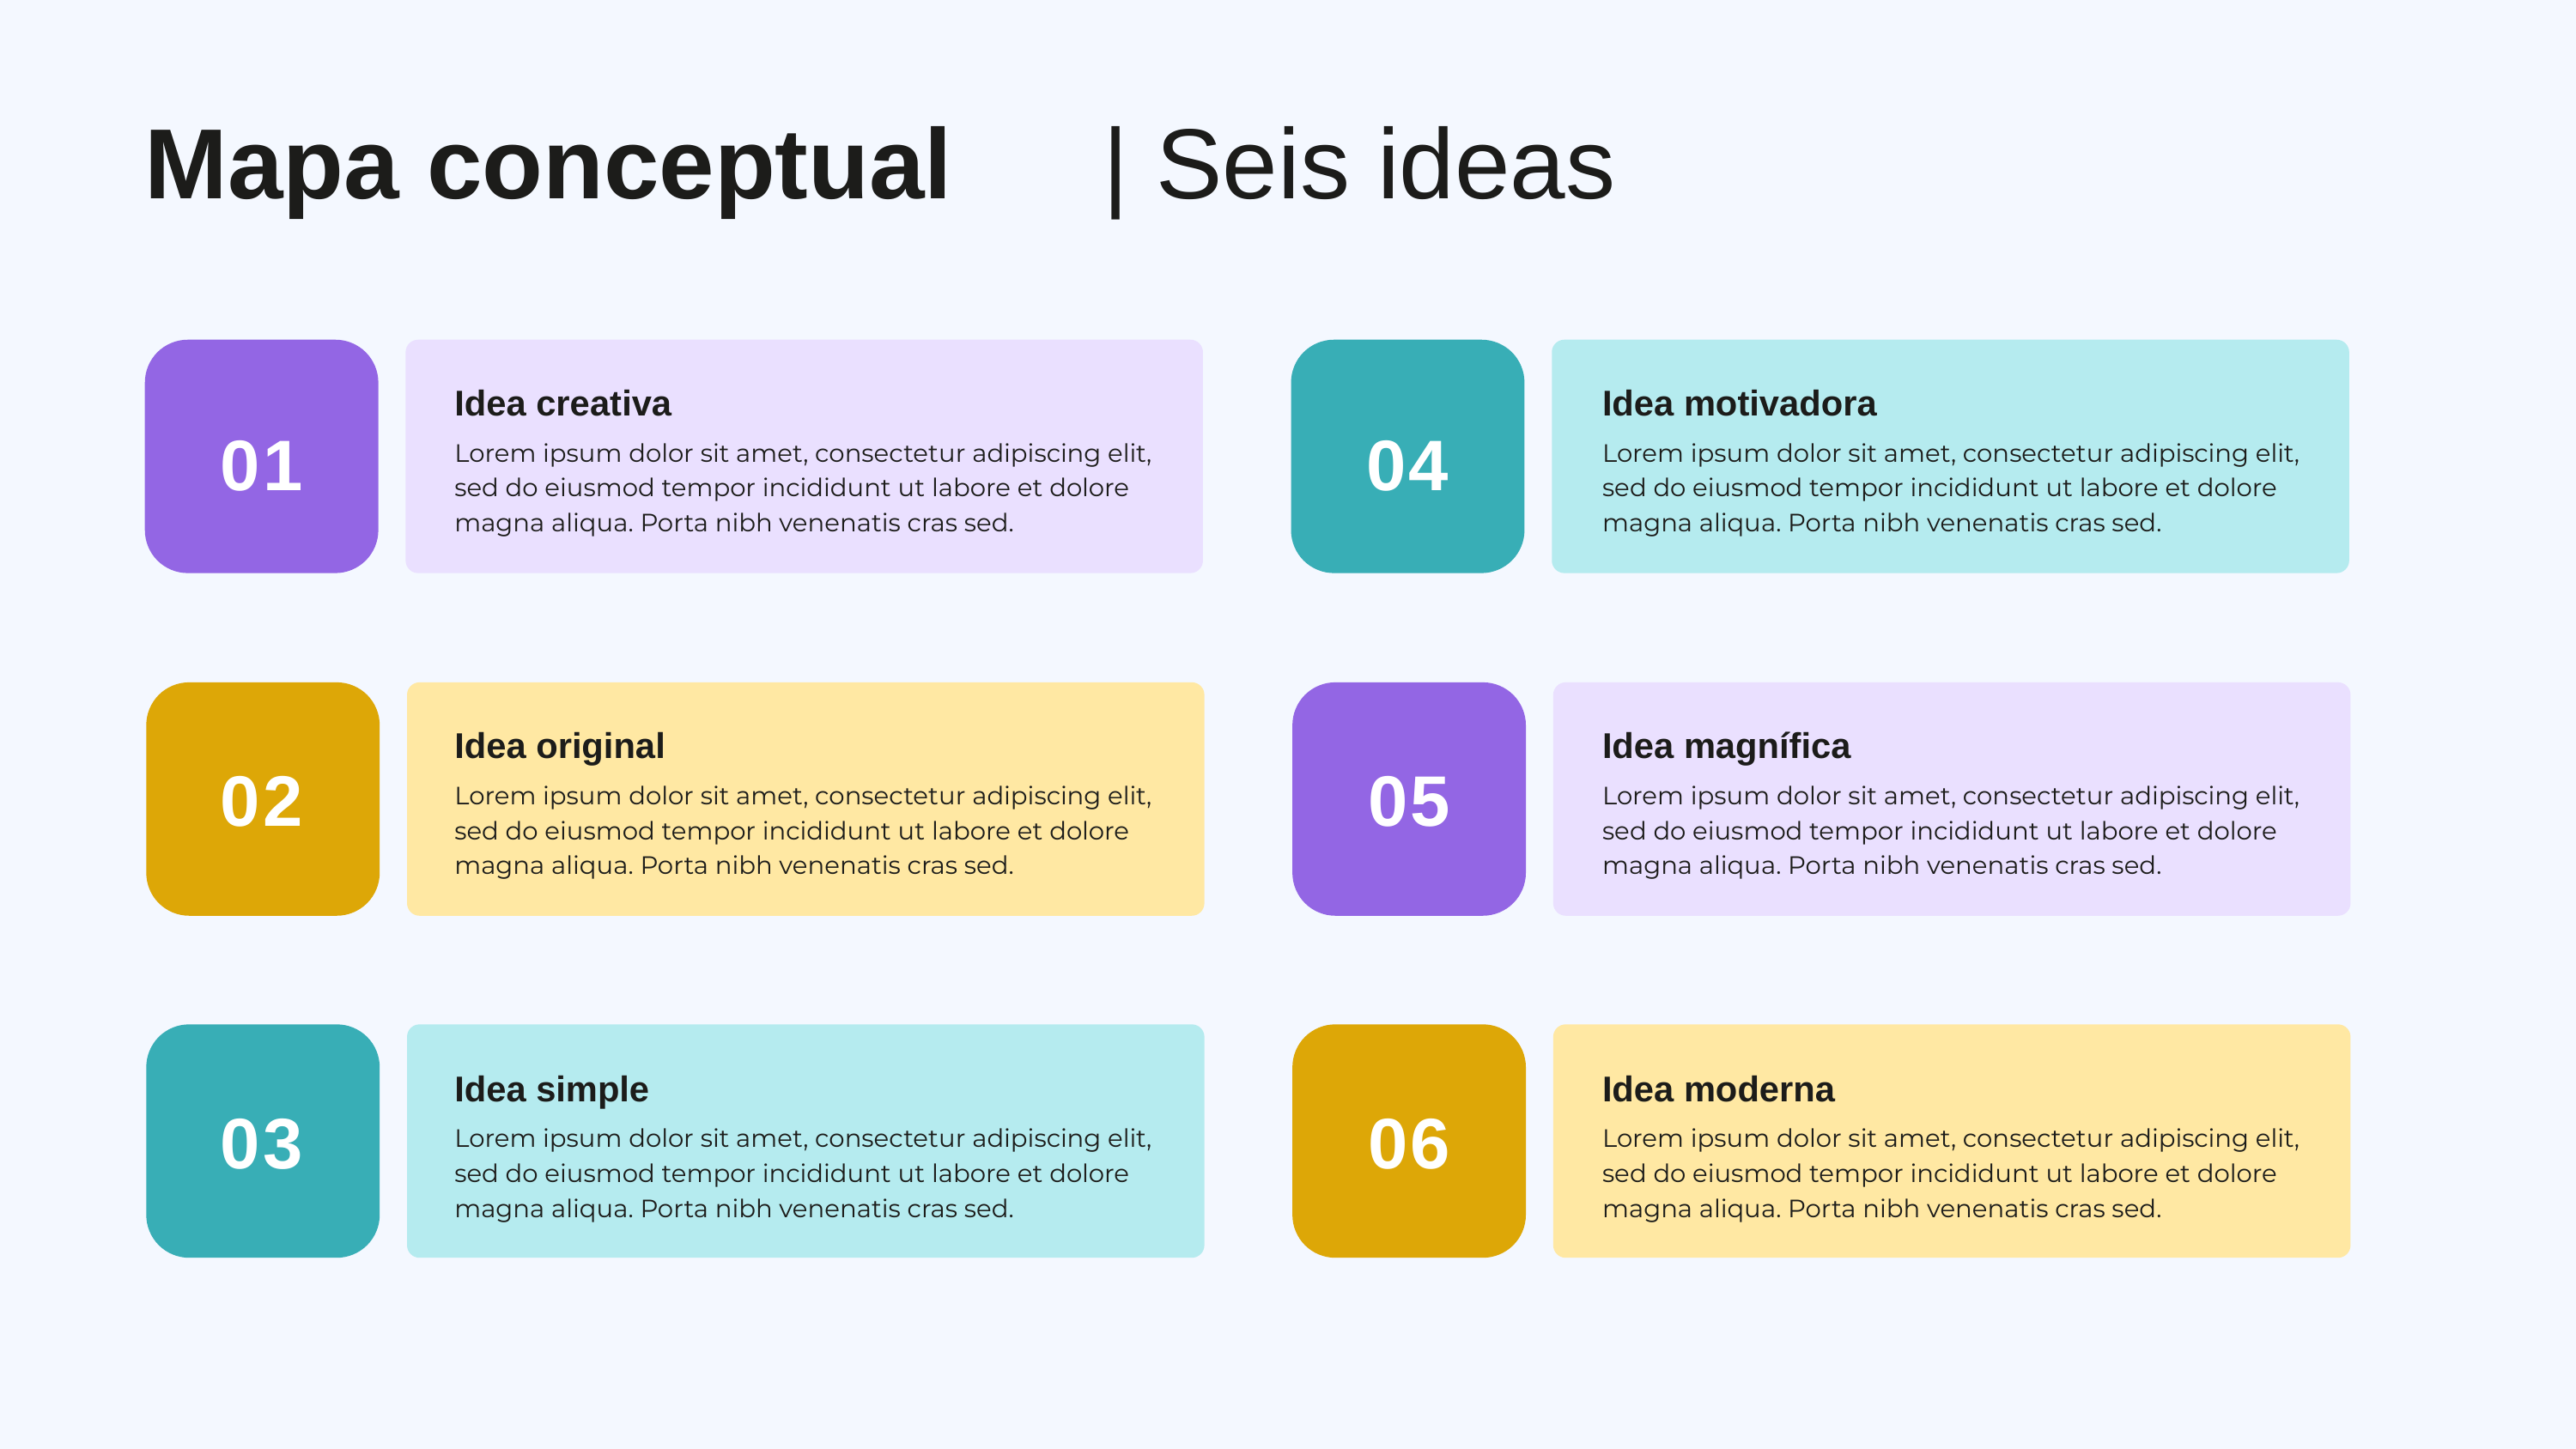

Mapa conceptual
| Seis ideas

Idea creativa
Idea motivadora
01
04
Lorem ipsum dolor sit amet, consectetur adipiscing elit, sed do eiusmod tempor incididunt ut labore et dolore magna aliqua. Porta nibh venenatis cras sed.
Lorem ipsum dolor sit amet, consectetur adipiscing elit, sed do eiusmod tempor incididunt ut labore et dolore magna aliqua. Porta nibh venenatis cras sed.

Idea original
Idea magnífica
02
05
Lorem ipsum dolor sit amet, consectetur adipiscing elit, sed do eiusmod tempor incididunt ut labore et dolore magna aliqua. Porta nibh venenatis cras sed.
Lorem ipsum dolor sit amet, consectetur adipiscing elit, sed do eiusmod tempor incididunt ut labore et dolore magna aliqua. Porta nibh venenatis cras sed.

Idea simple
Idea moderna
03
06
Lorem ipsum dolor sit amet, consectetur adipiscing elit, sed do eiusmod tempor incididunt ut labore et dolore magna aliqua. Porta nibh venenatis cras sed.
Lorem ipsum dolor sit amet, consectetur adipiscing elit, sed do eiusmod tempor incididunt ut labore et dolore magna aliqua. Porta nibh venenatis cras sed.